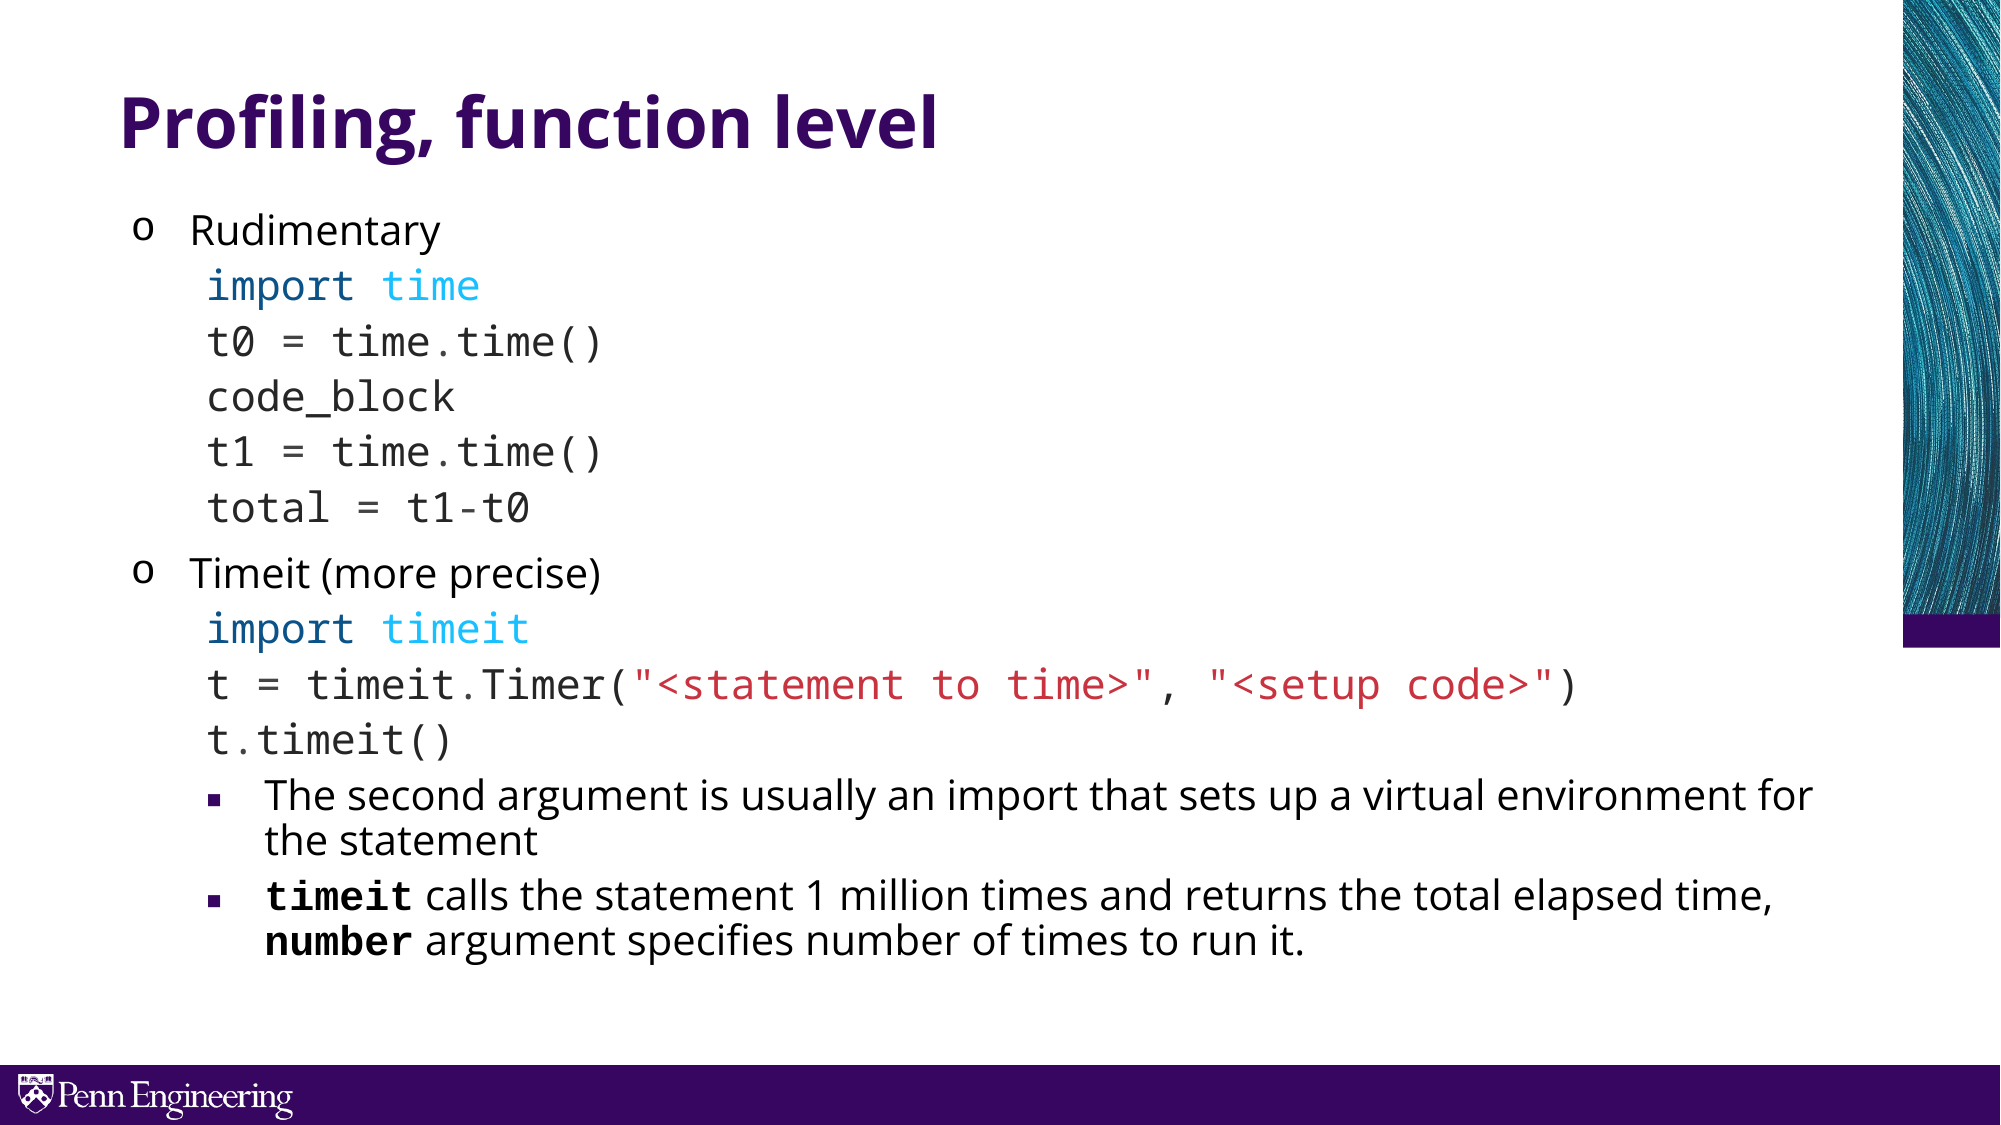

Profiling, function level
Rudimentary
import time
t0 = time.time()
code_block
t1 = time.time()
total = t1-t0
Timeit (more precise)
import timeit
t = timeit.Timer("<statement to time>", "<setup code>")
t.timeit()
The second argument is usually an import that sets up a virtual environment for the statement
timeit calls the statement 1 million times and returns the total elapsed time, number argument specifies number of times to run it.